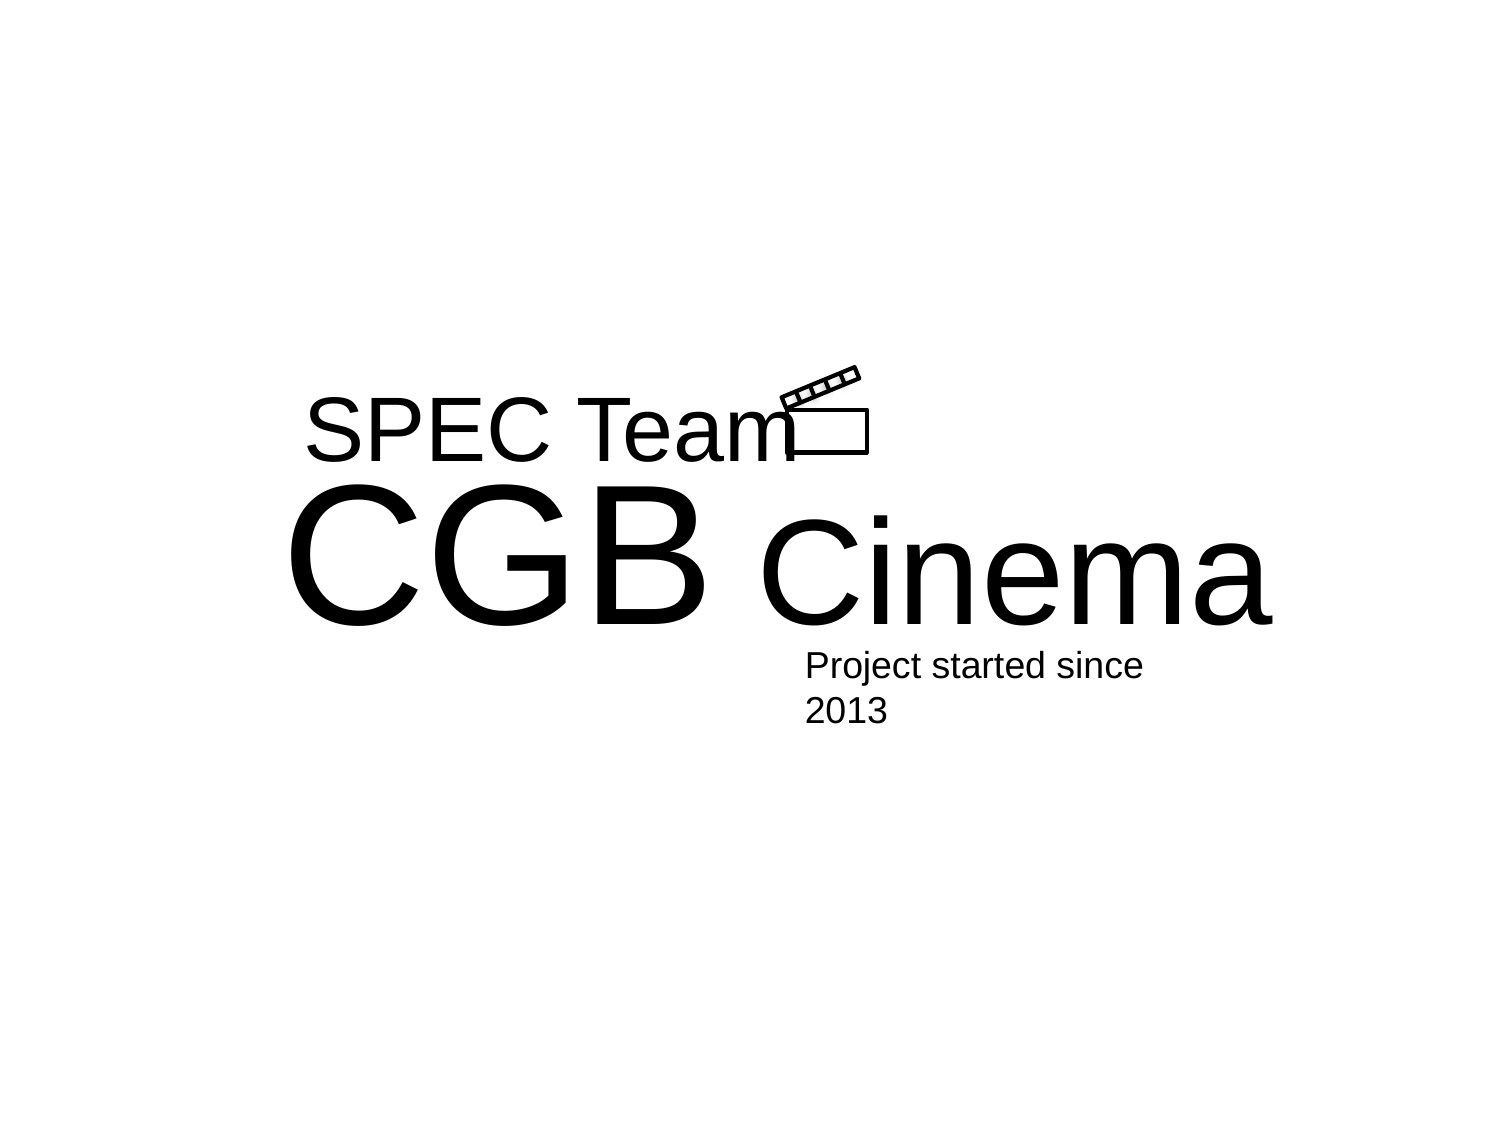

SPEC Team

CGB Cinema
Project started since 2013